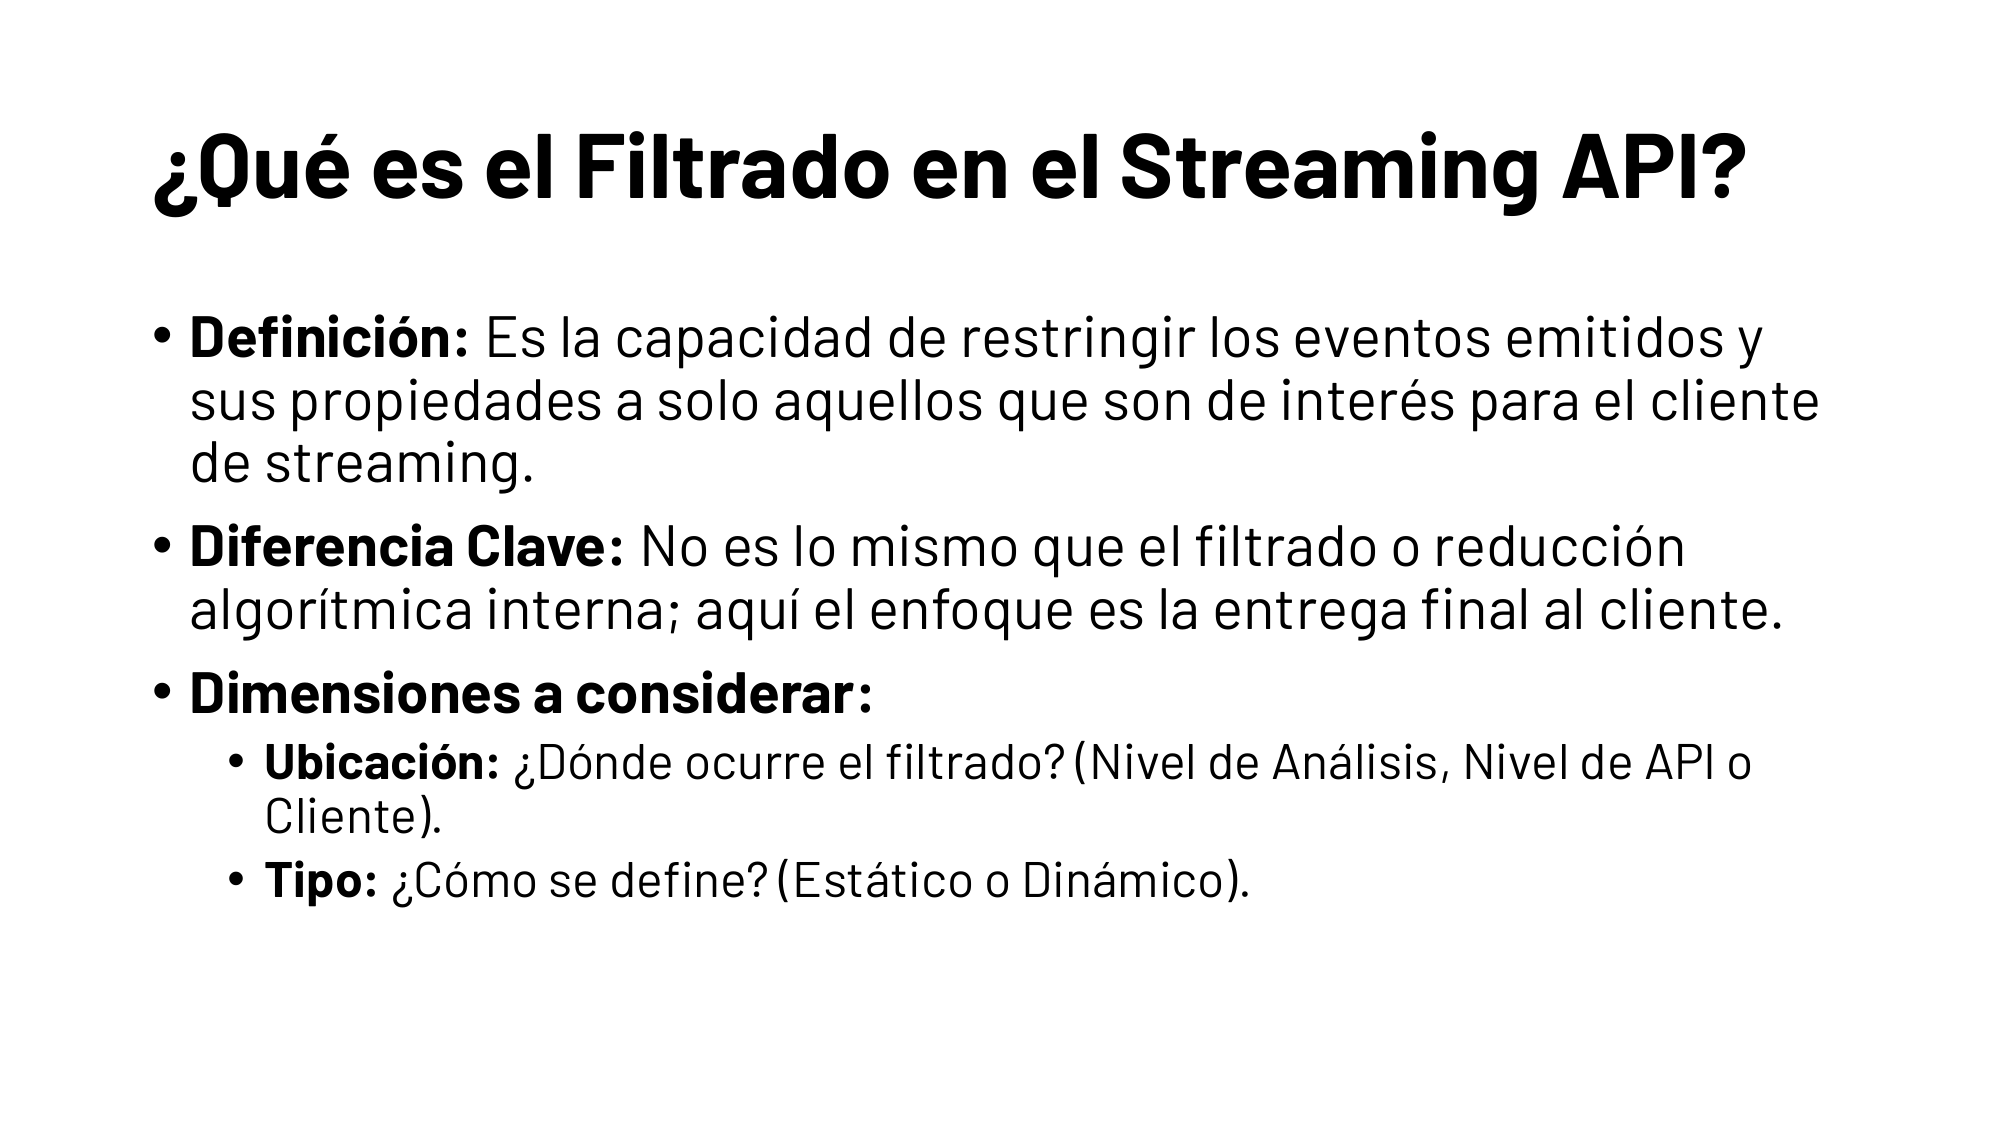

# ¿Qué es el Filtrado en el Streaming API?
Definición: Es la capacidad de restringir los eventos emitidos y sus propiedades a solo aquellos que son de interés para el cliente de streaming.
Diferencia Clave: No es lo mismo que el filtrado o reducción algorítmica interna; aquí el enfoque es la entrega final al cliente.
Dimensiones a considerar:
Ubicación: ¿Dónde ocurre el filtrado? (Nivel de Análisis, Nivel de API o Cliente).
Tipo: ¿Cómo se define? (Estático o Dinámico).